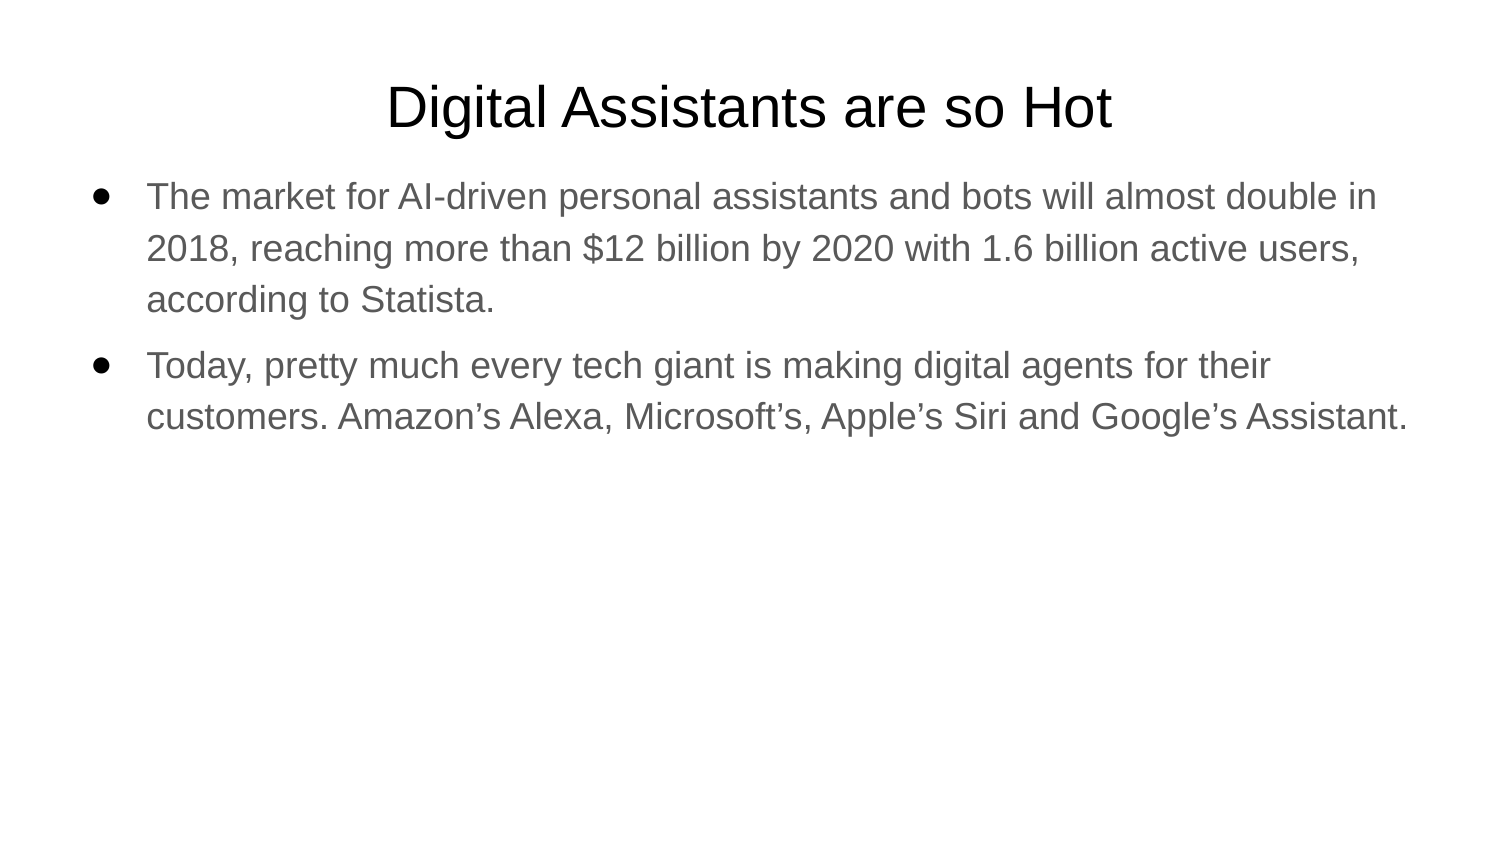

# Digital Assistants are so Hot
The market for AI-driven personal assistants and bots will almost double in 2018, reaching more than $12 billion by 2020 with 1.6 billion active users, according to Statista.
Today, pretty much every tech giant is making digital agents for their customers. Amazon’s Alexa, Microsoft’s, Apple’s Siri and Google’s Assistant.